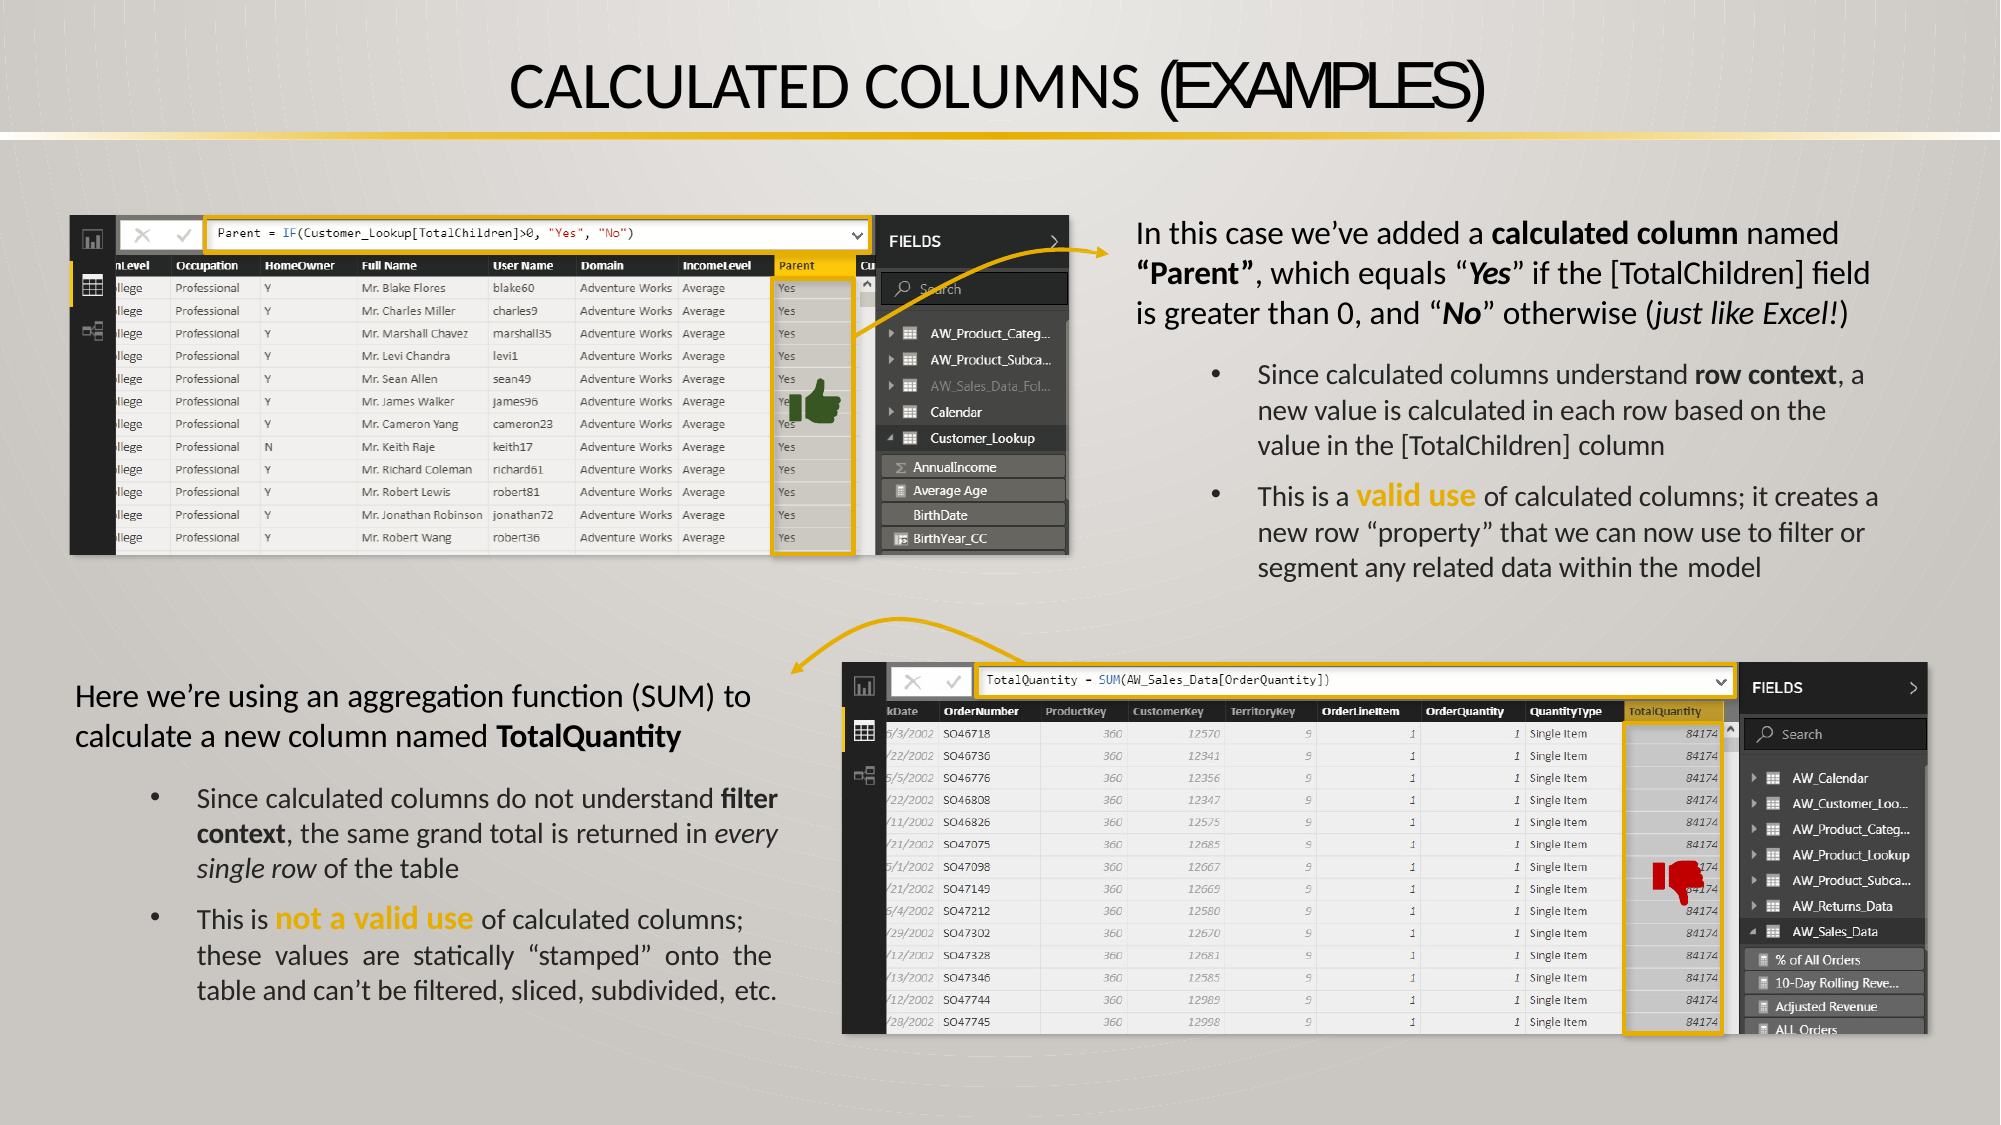

# CALCULATED COLUMNS (EXAMPLES)

In this case we’ve added a calculated column named  “Parent”, which equals “Yes” if the [TotalChildren] field  is greater than 0, and “No” otherwise (just like Excel!)
Since calculated columns understand row context, a  new value is calculated in each row based on the  value in the [TotalChildren] column
This is a valid use of calculated columns; it creates a  new row “property” that we can now use to filter or  segment any related data within the model

Here we’re using an aggregation function (SUM) to
calculate a new column named TotalQuantity
Since calculated columns do not understand filter  context, the same grand total is returned in every  single row of the table
This is not a valid use of calculated columns;
these values are statically “stamped” onto the  table and can’t be filtered, sliced, subdivided, etc.